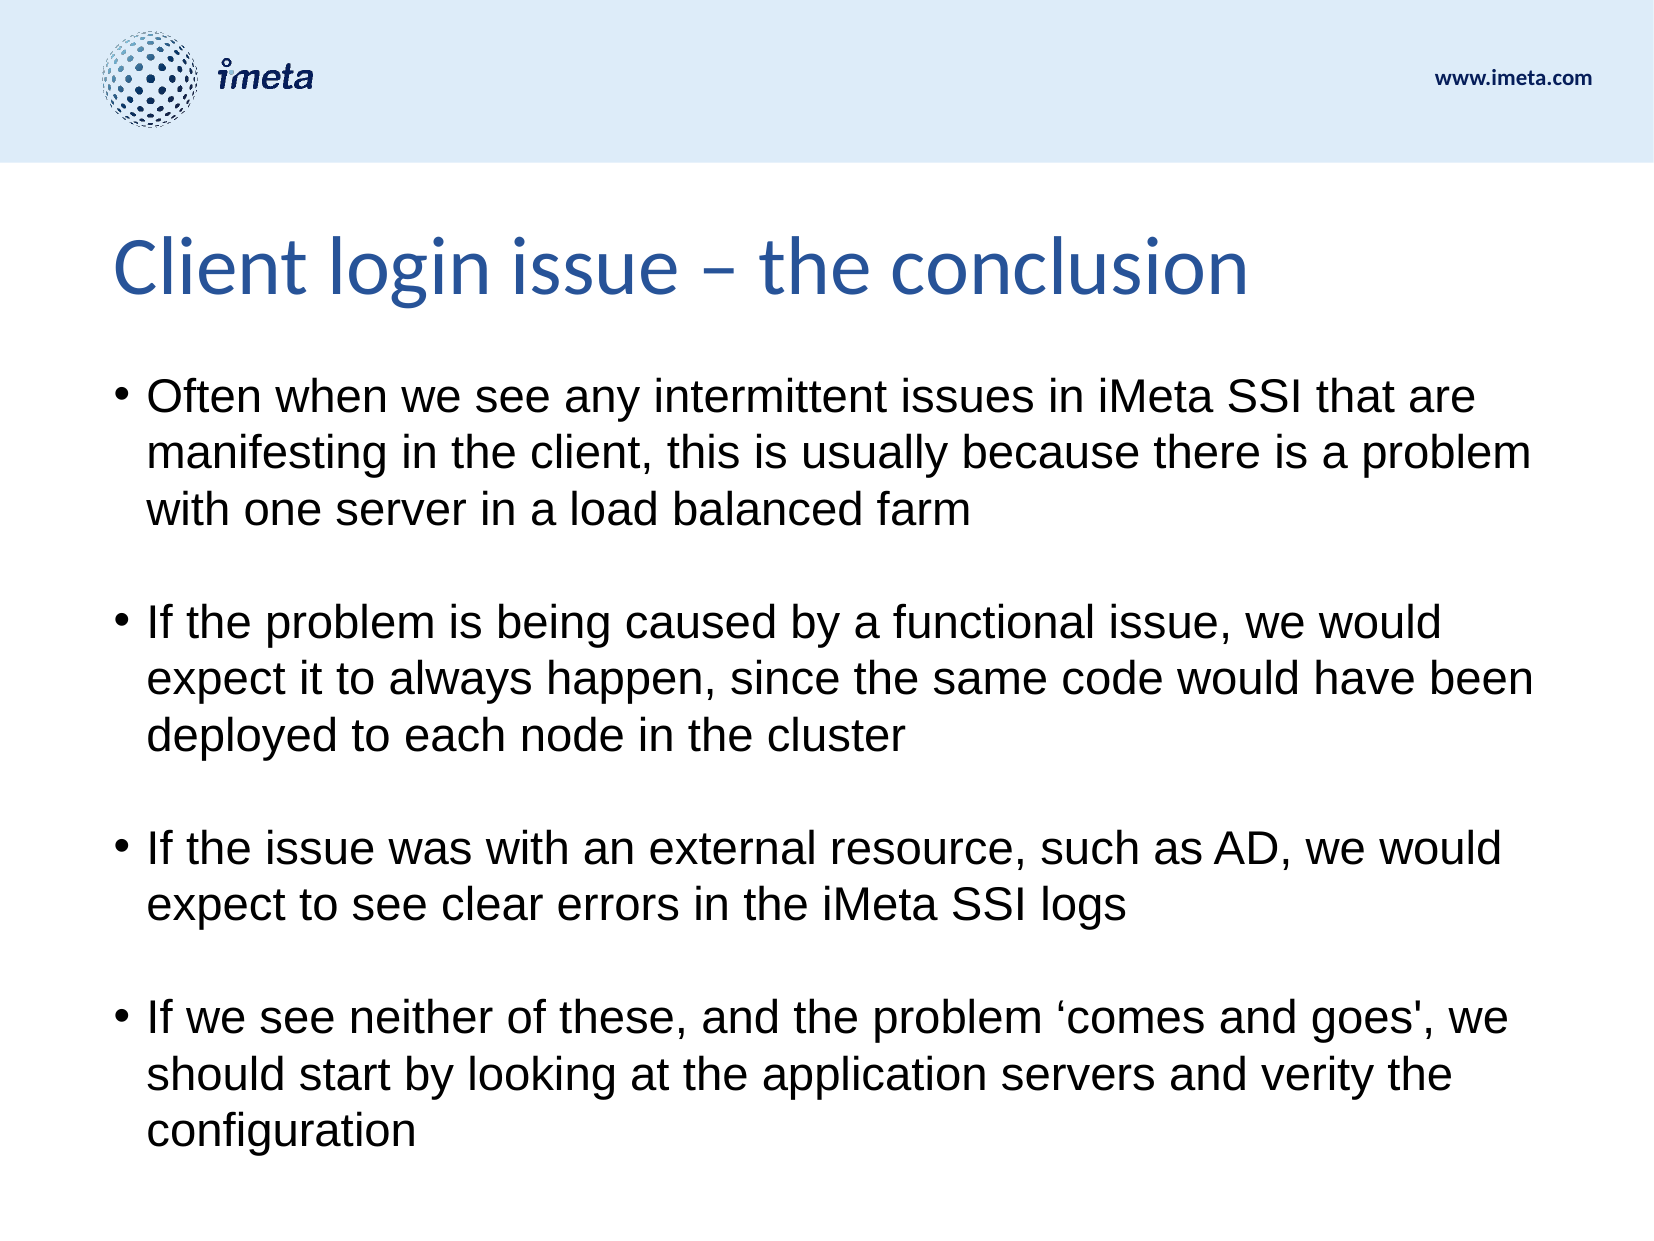

# Client login issue – the conclusion
Often when we see any intermittent issues in iMeta SSI that are manifesting in the client, this is usually because there is a problem with one server in a load balanced farm

If the problem is being caused by a functional issue, we would expect it to always happen, since the same code would have been deployed to each node in the cluster

If the issue was with an external resource, such as AD, we would expect to see clear errors in the iMeta SSI logs

If we see neither of these, and the problem ‘comes and goes', we should start by looking at the application servers and verity the configuration